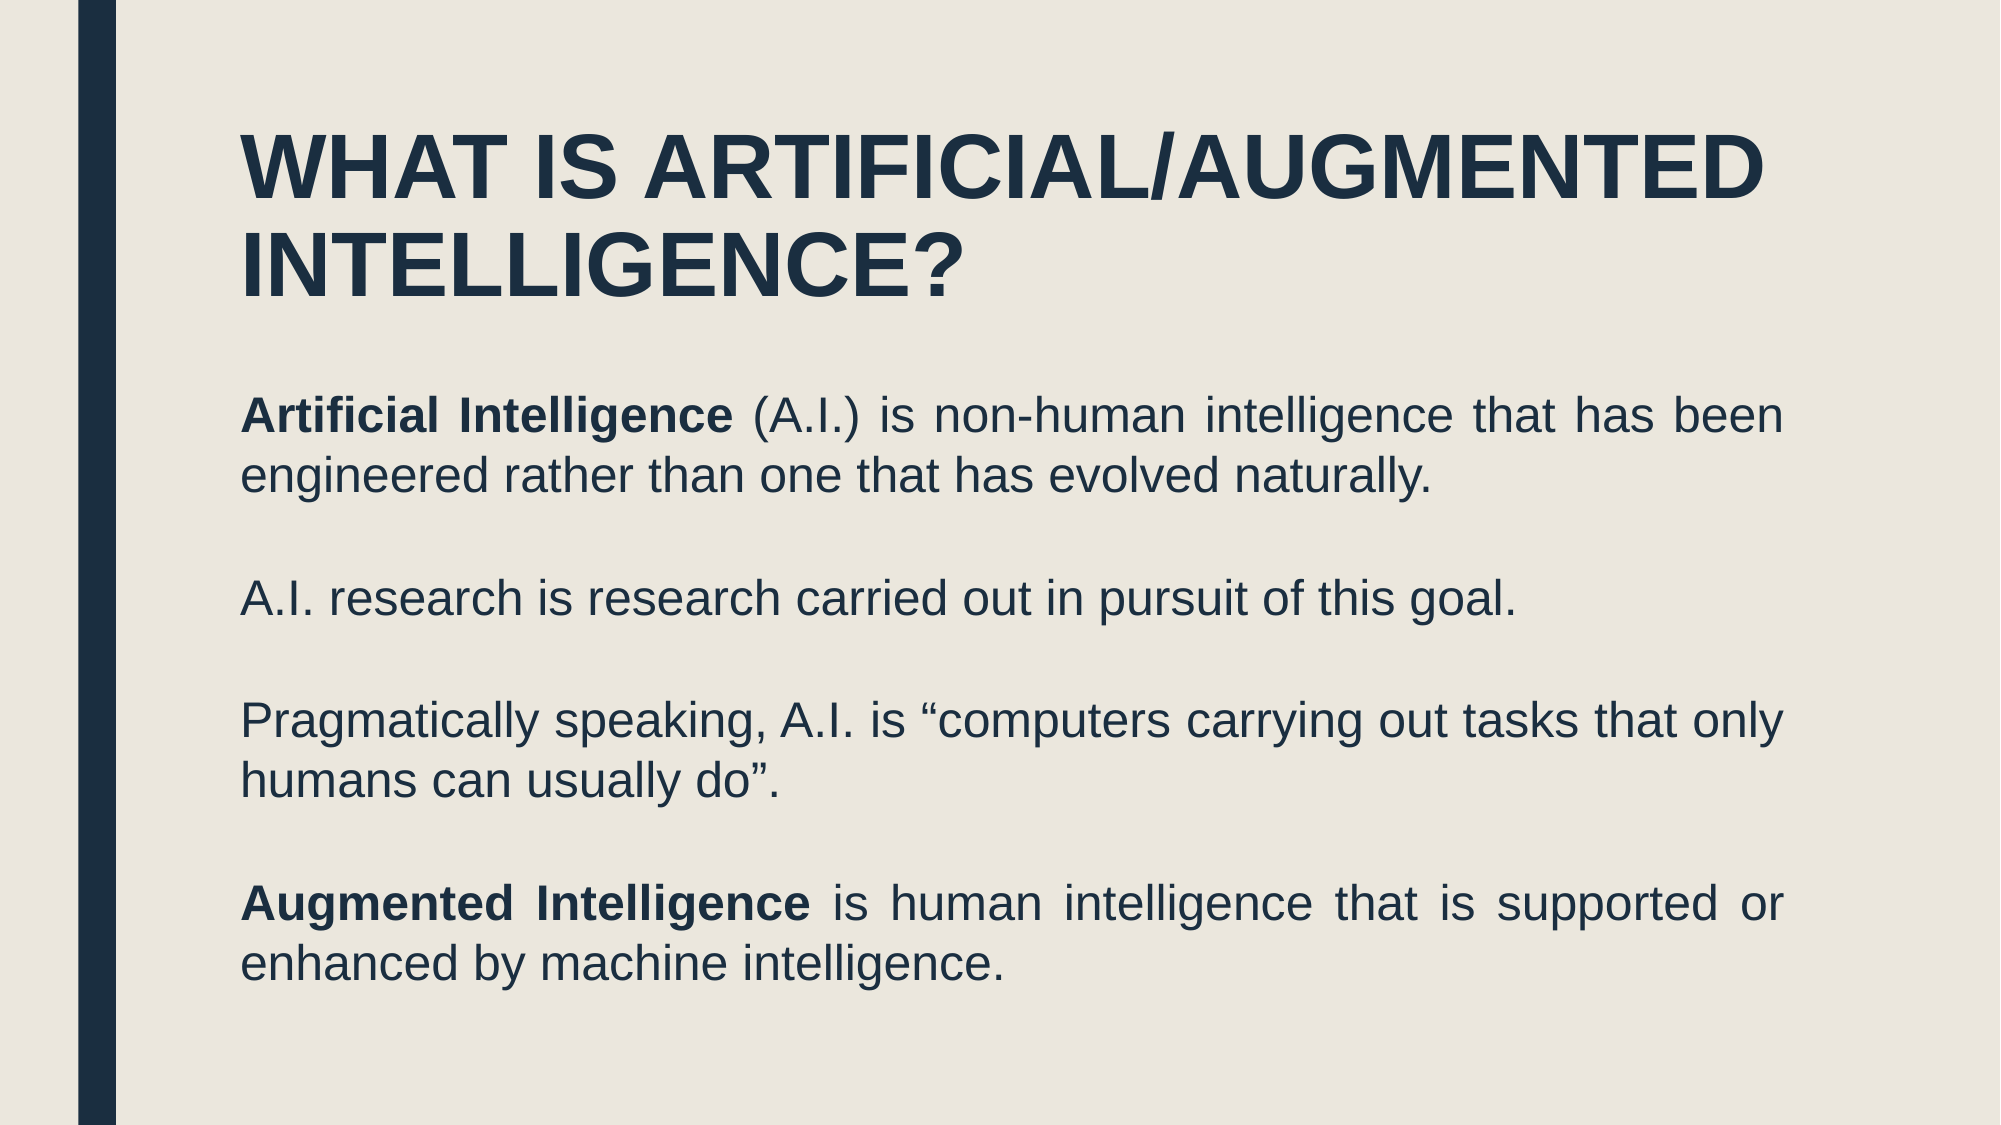

# WHAT IS ARTIFICIAL/AUGMENTED INTELLIGENCE?
Artificial Intelligence (A.I.) is non-human intelligence that has been engineered rather than one that has evolved naturally.

A.I. research is research carried out in pursuit of this goal.

Pragmatically speaking, A.I. is “computers carrying out tasks that only humans can usually do”.

Augmented Intelligence is human intelligence that is supported or enhanced by machine intelligence.